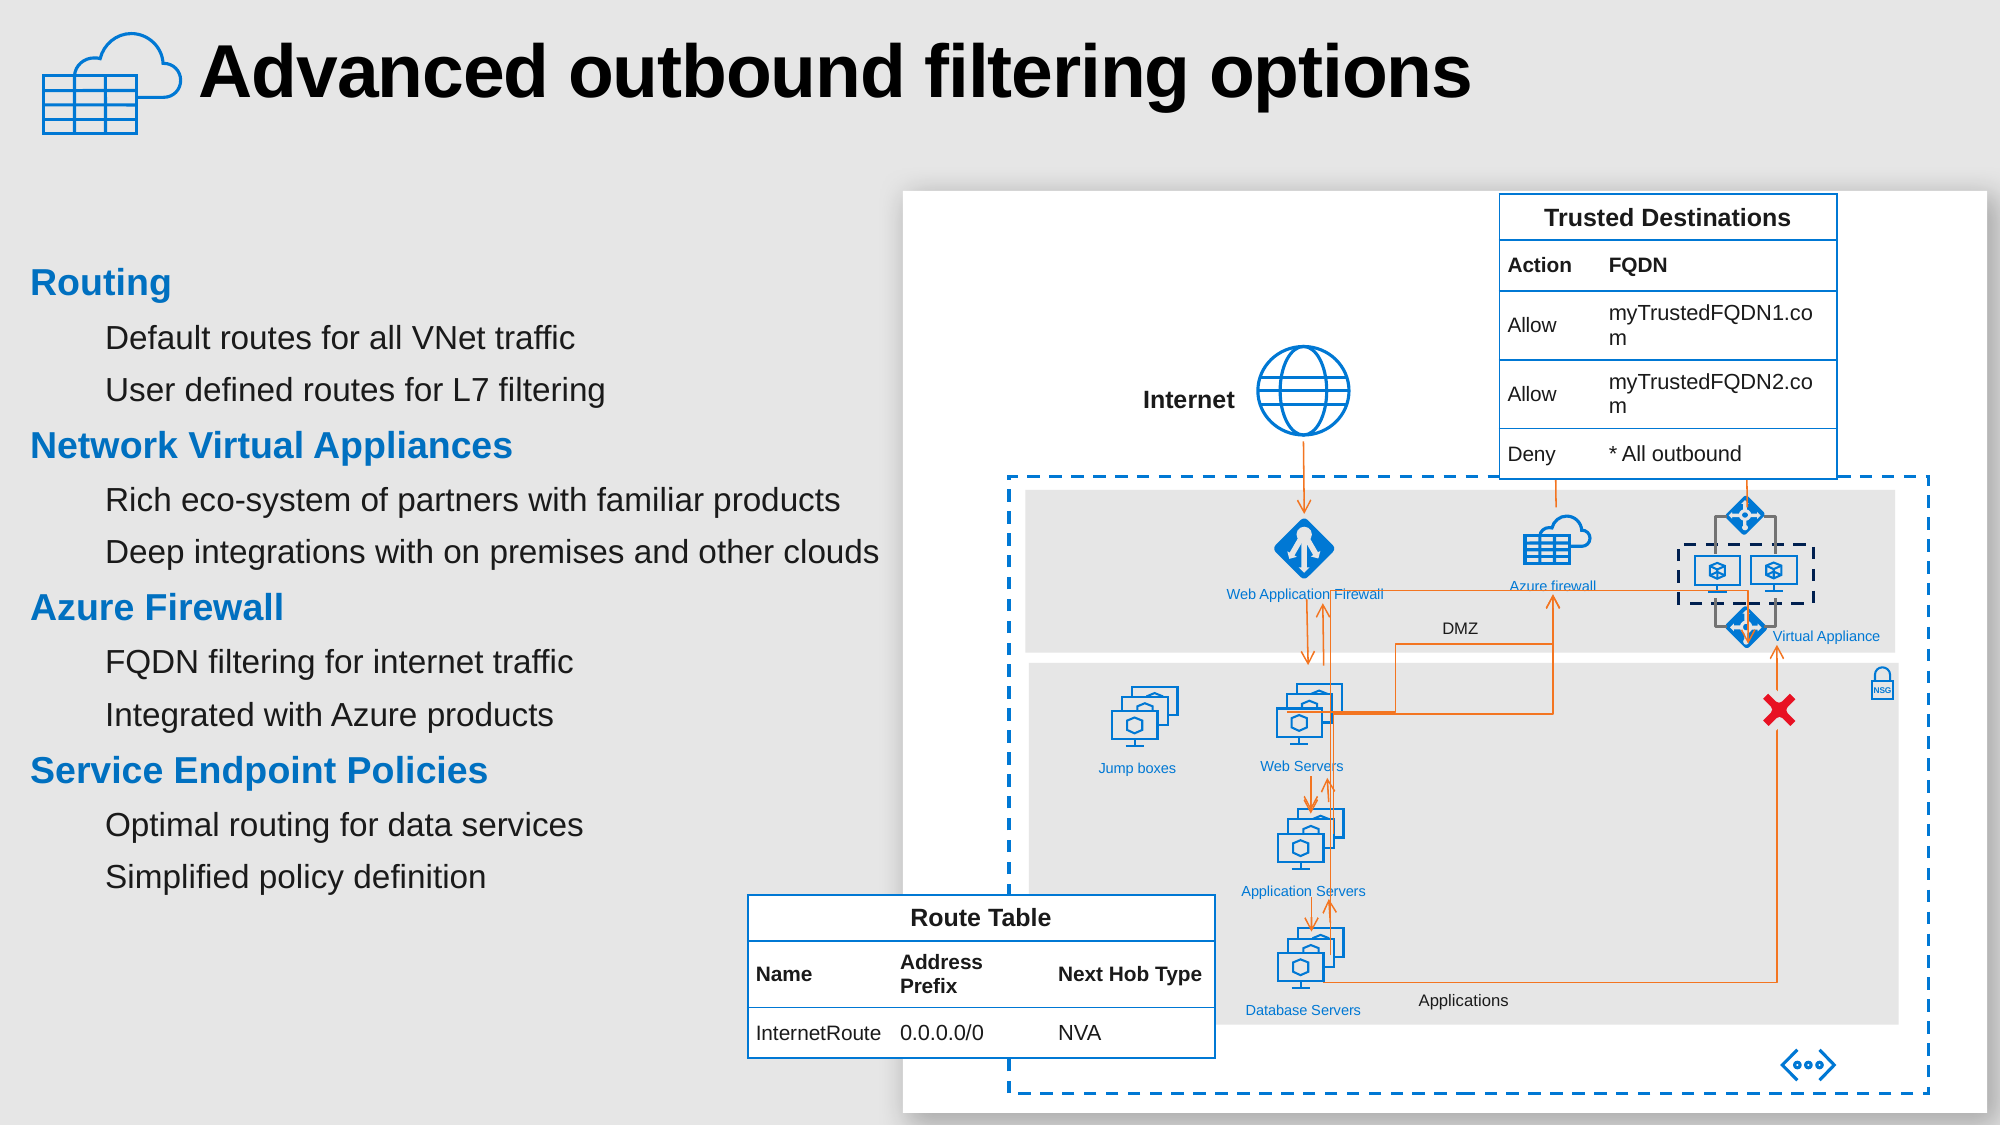

# Advanced outbound filtering options

| Trusted Destinations |  |
| --- | --- |
| Action | FQDN |
| Allow | myTrustedFQDN1.com |
| Allow | myTrustedFQDN2.com |
| Deny | \* All outbound |
Routing
Default routes for all VNet traffic
User defined routes for L7 filtering
Network Virtual Appliances
Rich eco-system of partners with familiar products
Deep integrations with on premises and other clouds
Azure Firewall
FQDN filtering for internet traffic
Integrated with Azure products
Service Endpoint Policies
Optimal routing for data services
Simplified policy definition

Internet

DMZ

Azure firewall
Web Application Firewall

Virtual Appliance
Applications

NSG

Web Servers

Jump boxes

Application Servers

| Route Table |  |  |
| --- | --- | --- |
| Name | Address Prefix | Next Hob Type |
| InternetRoute | 0.0.0.0/0 | NVA |

Database Servers